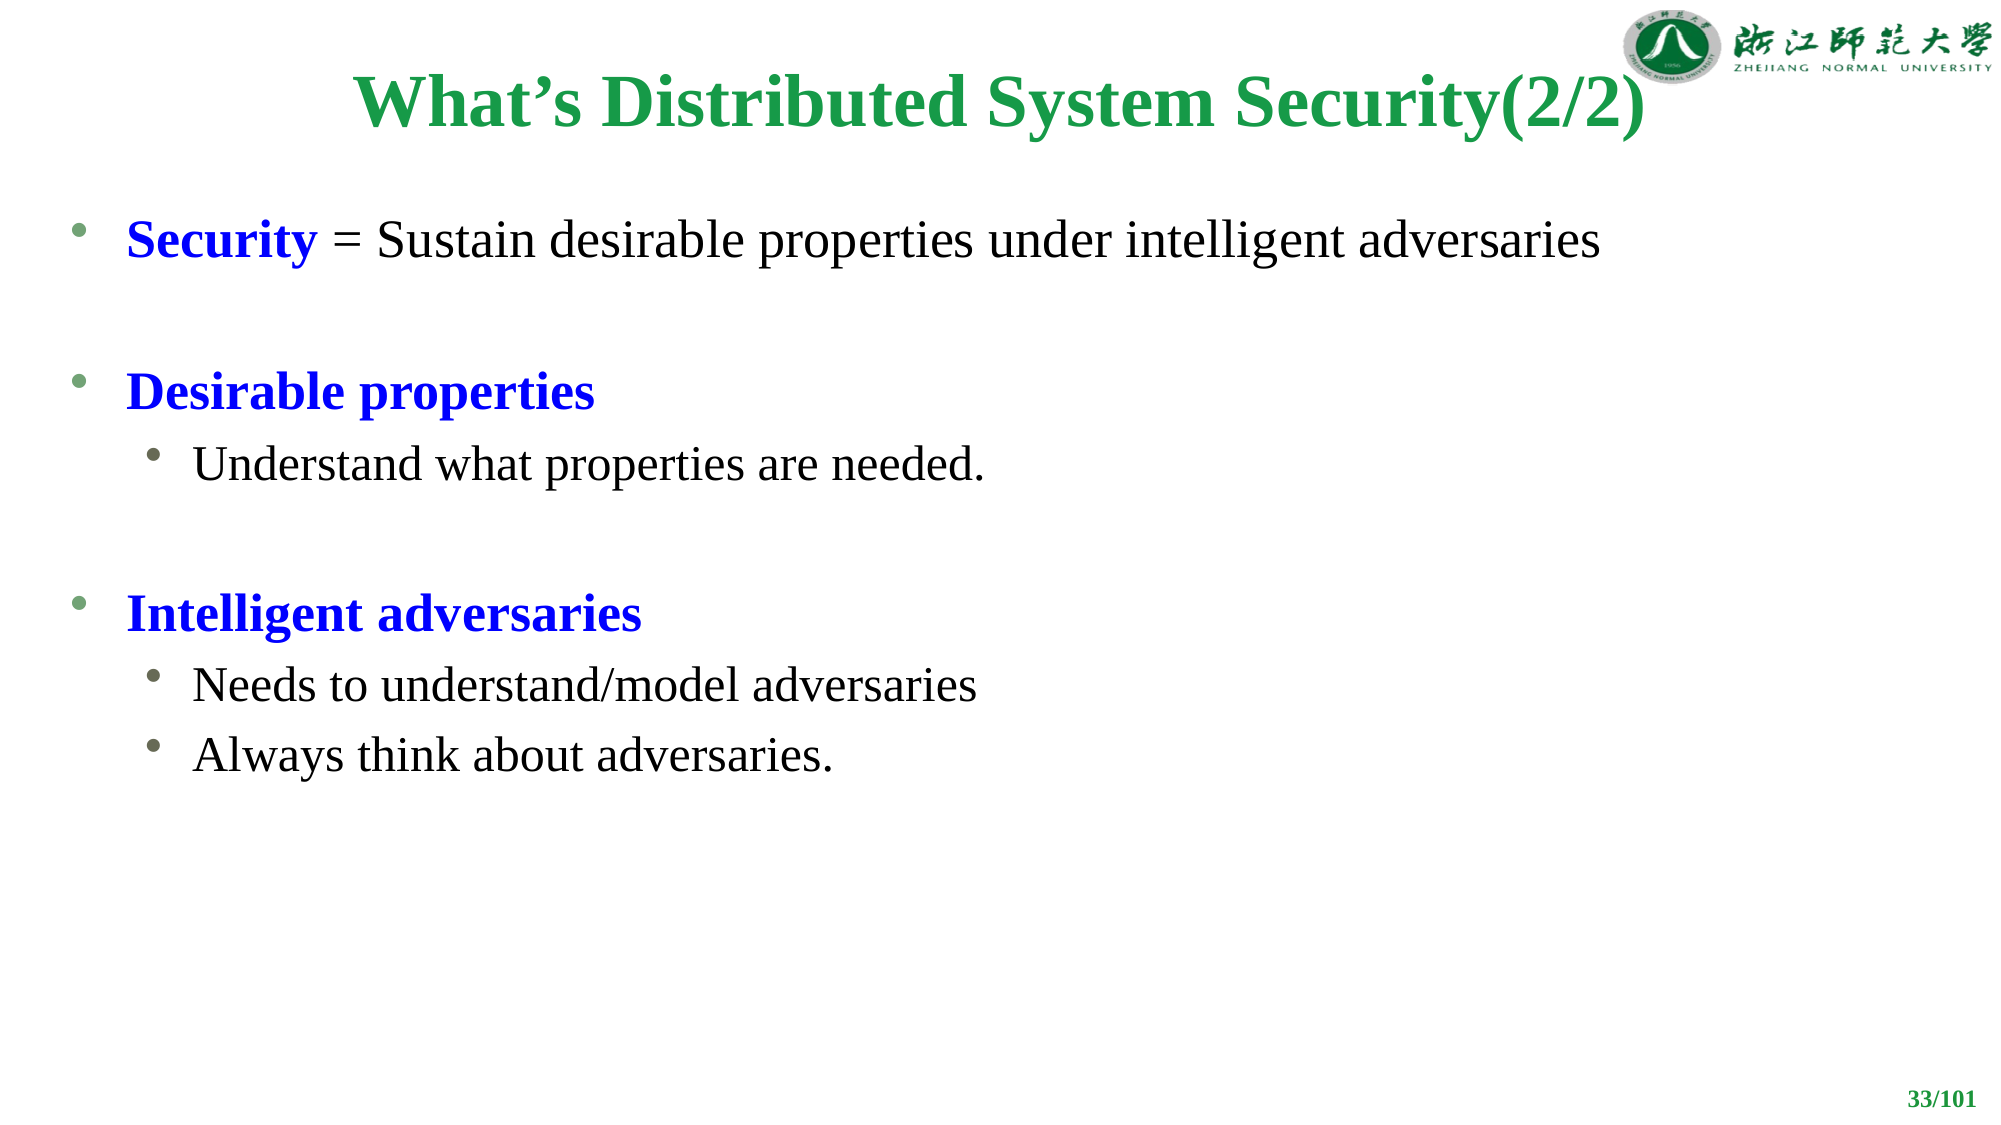

# What’s Distributed System Security(2/2)
Security = Sustain desirable properties under intelligent adversaries

Desirable properties
Understand what properties are needed.

Intelligent adversaries
Needs to understand/model adversaries
Always think about adversaries.